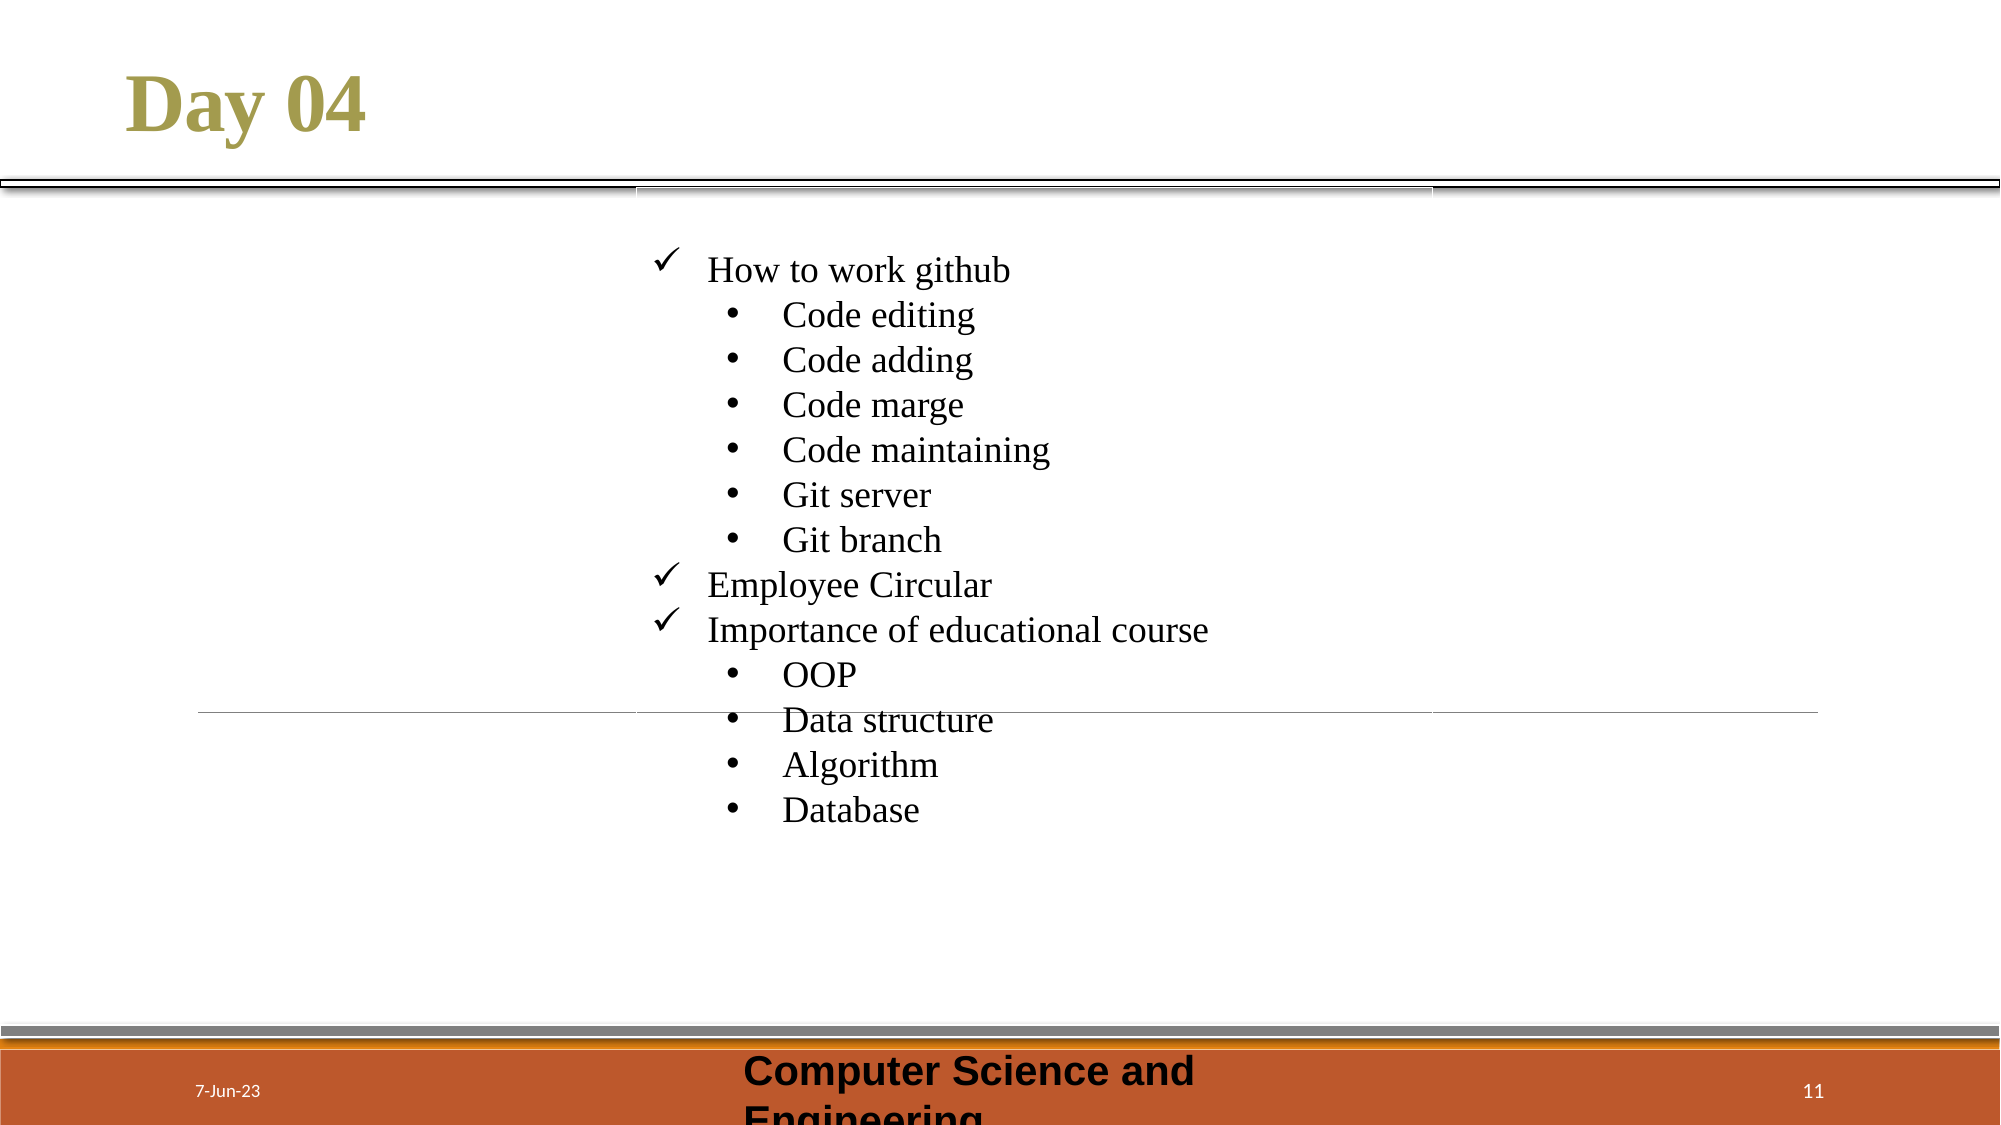

# Day 04

How to work github
Code editing
Code adding
Code marge
Code maintaining
Git server
Git branch
Employee Circular
Importance of educational course
OOP
Data structure
Algorithm
Database

Computer Science and Engineering
7-Jun-23
11